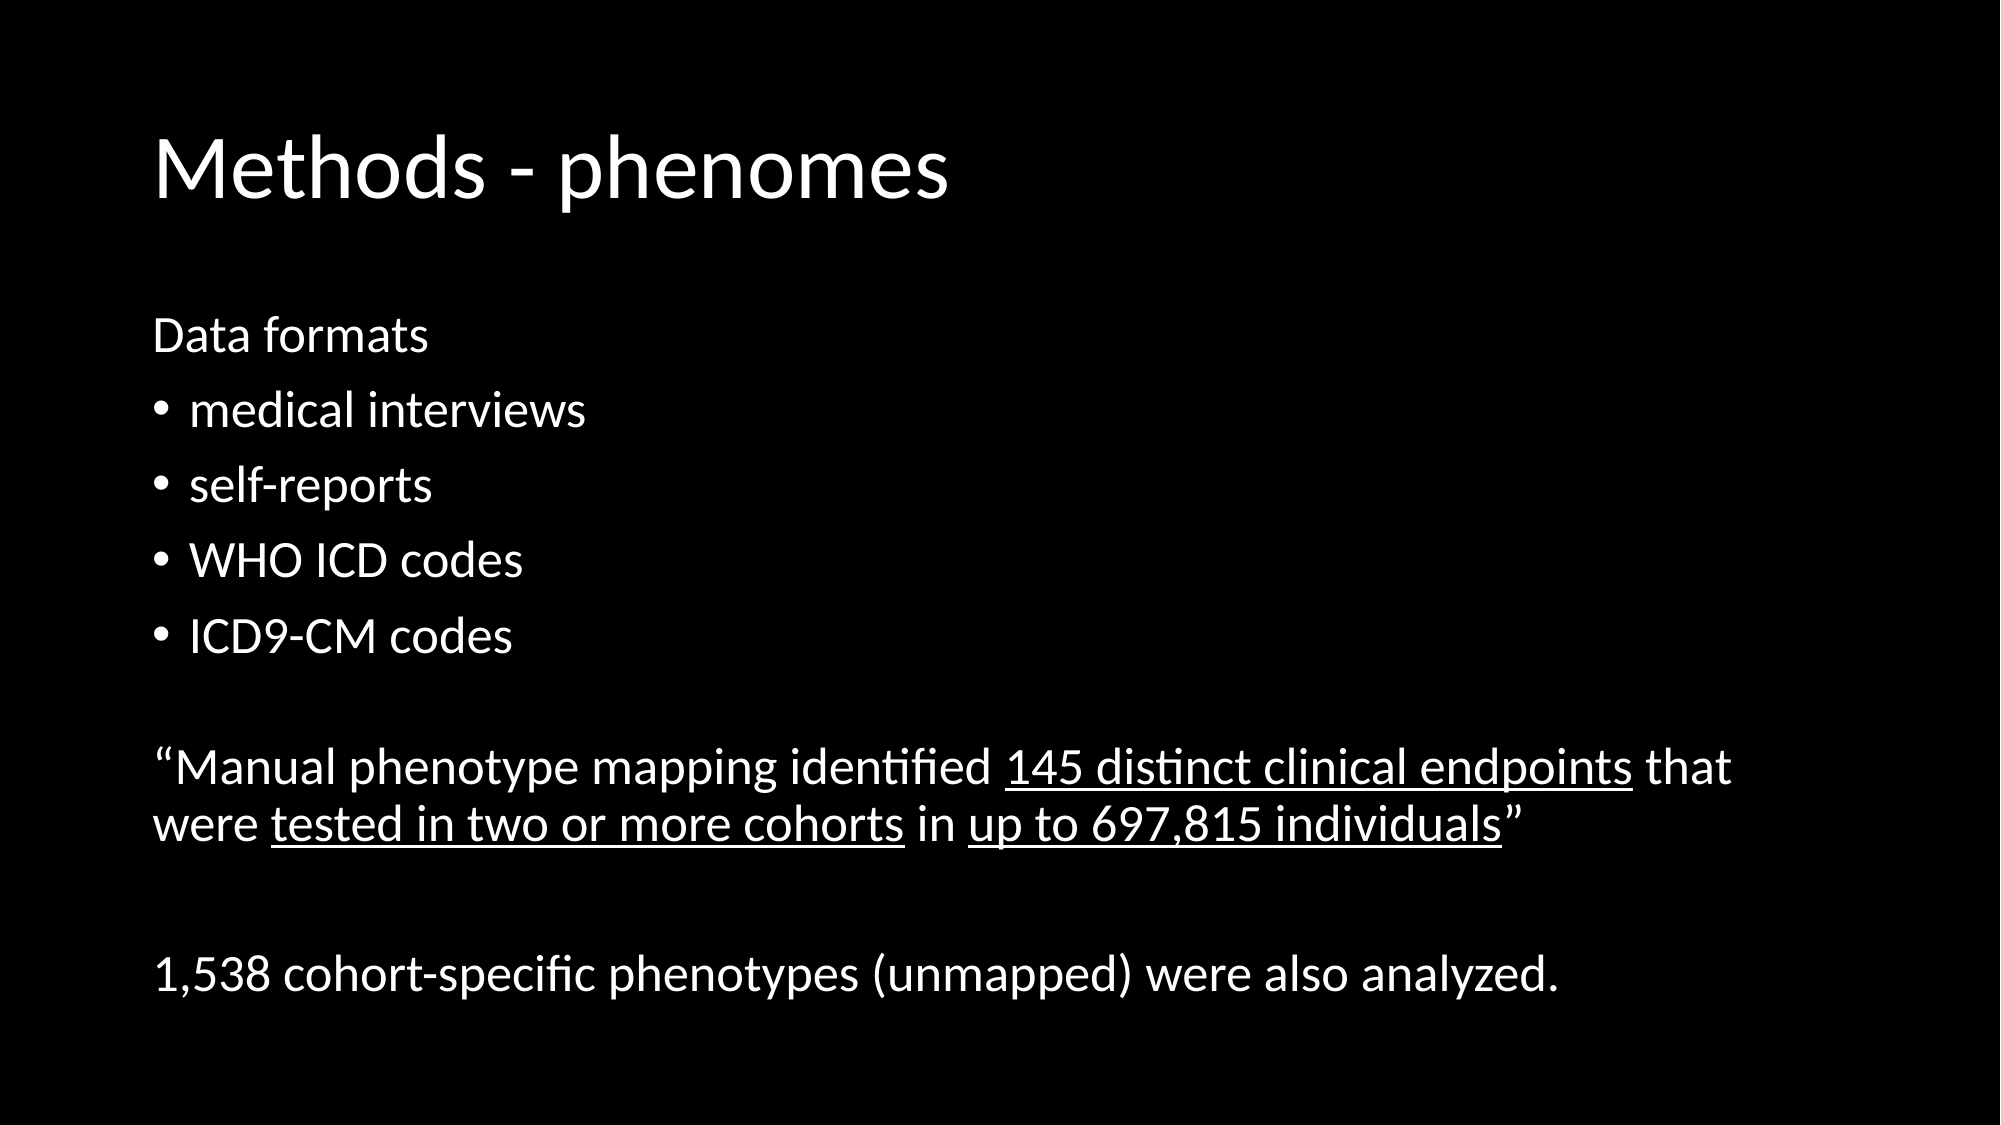

# Methods - phenomes
Data formats
medical interviews
self-reports
WHO ICD codes
ICD9-CM codes
“Manual phenotype mapping identified 145 distinct clinical endpoints that were tested in two or more cohorts in up to 697,815 individuals”

1,538 cohort-specific phenotypes (unmapped) were also analyzed.